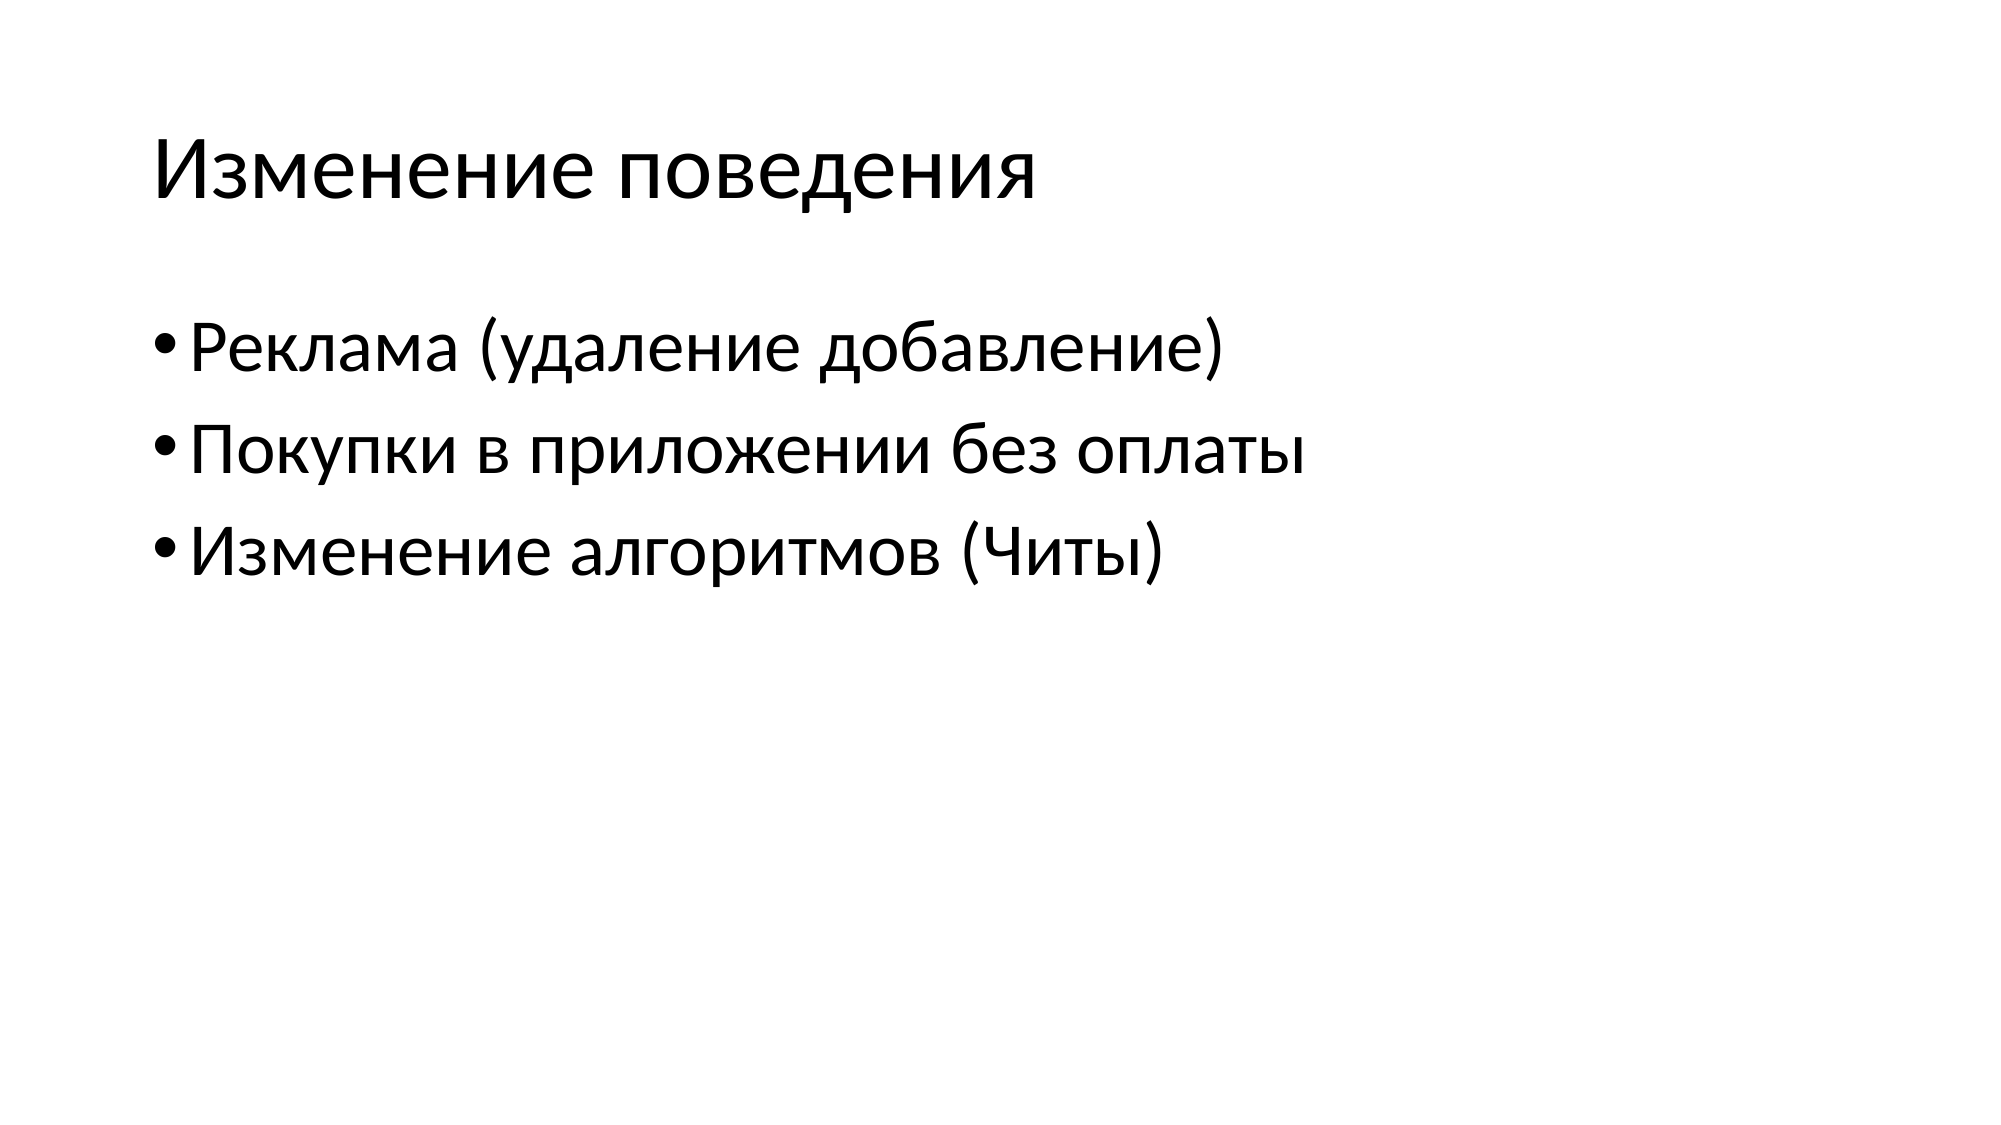

# Изменение поведения
Реклама (удаление добавление)
Покупки в приложении без оплаты
Изменение алгоритмов (Читы)